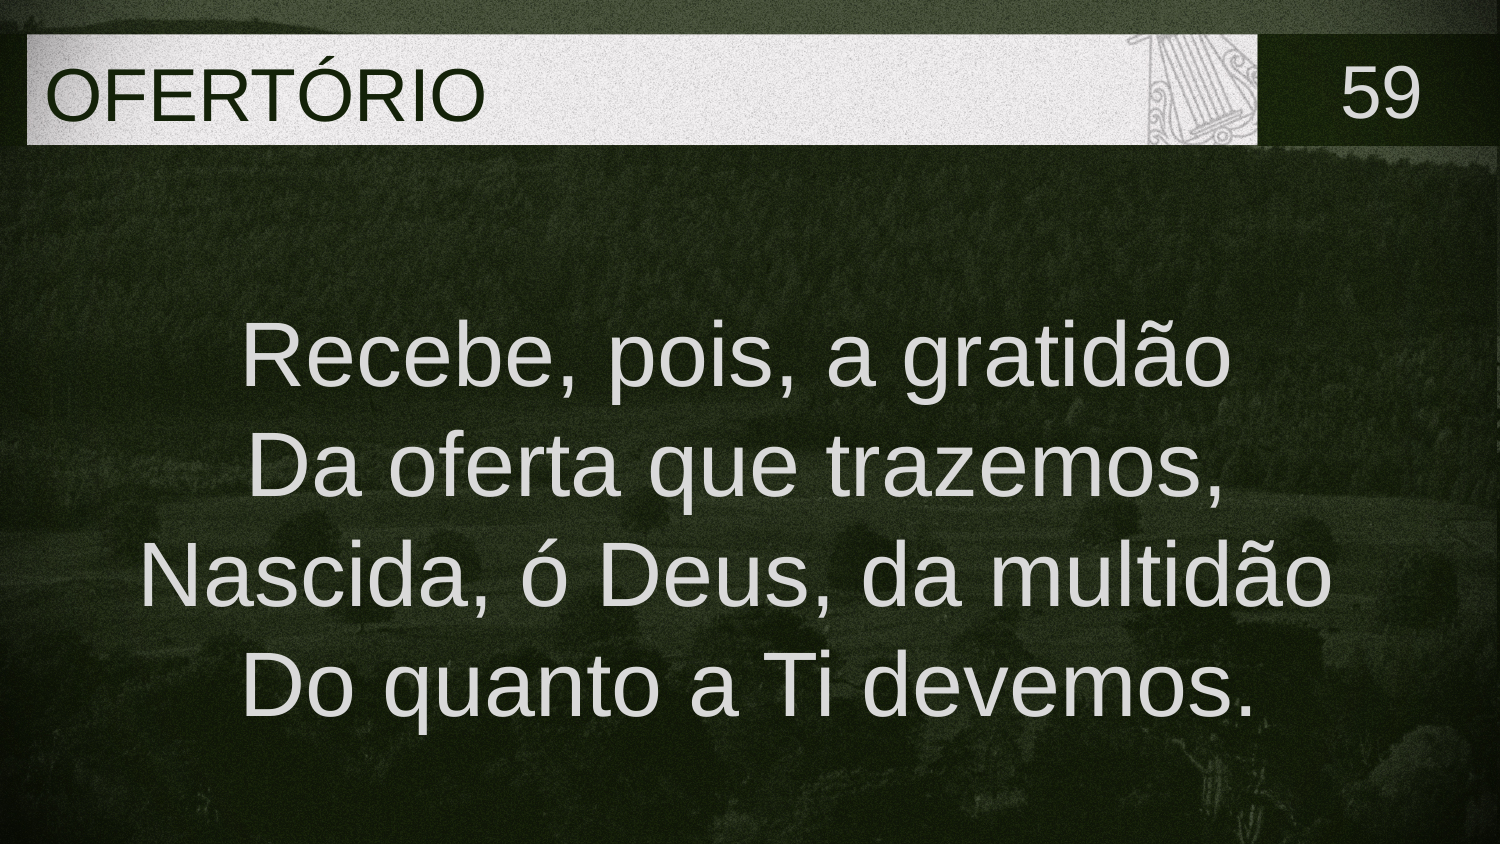

# OFERTÓRIO
59
Recebe, pois, a gratidão
Da oferta que trazemos,
Nascida, ó Deus, da multidão
Do quanto a Ti devemos.